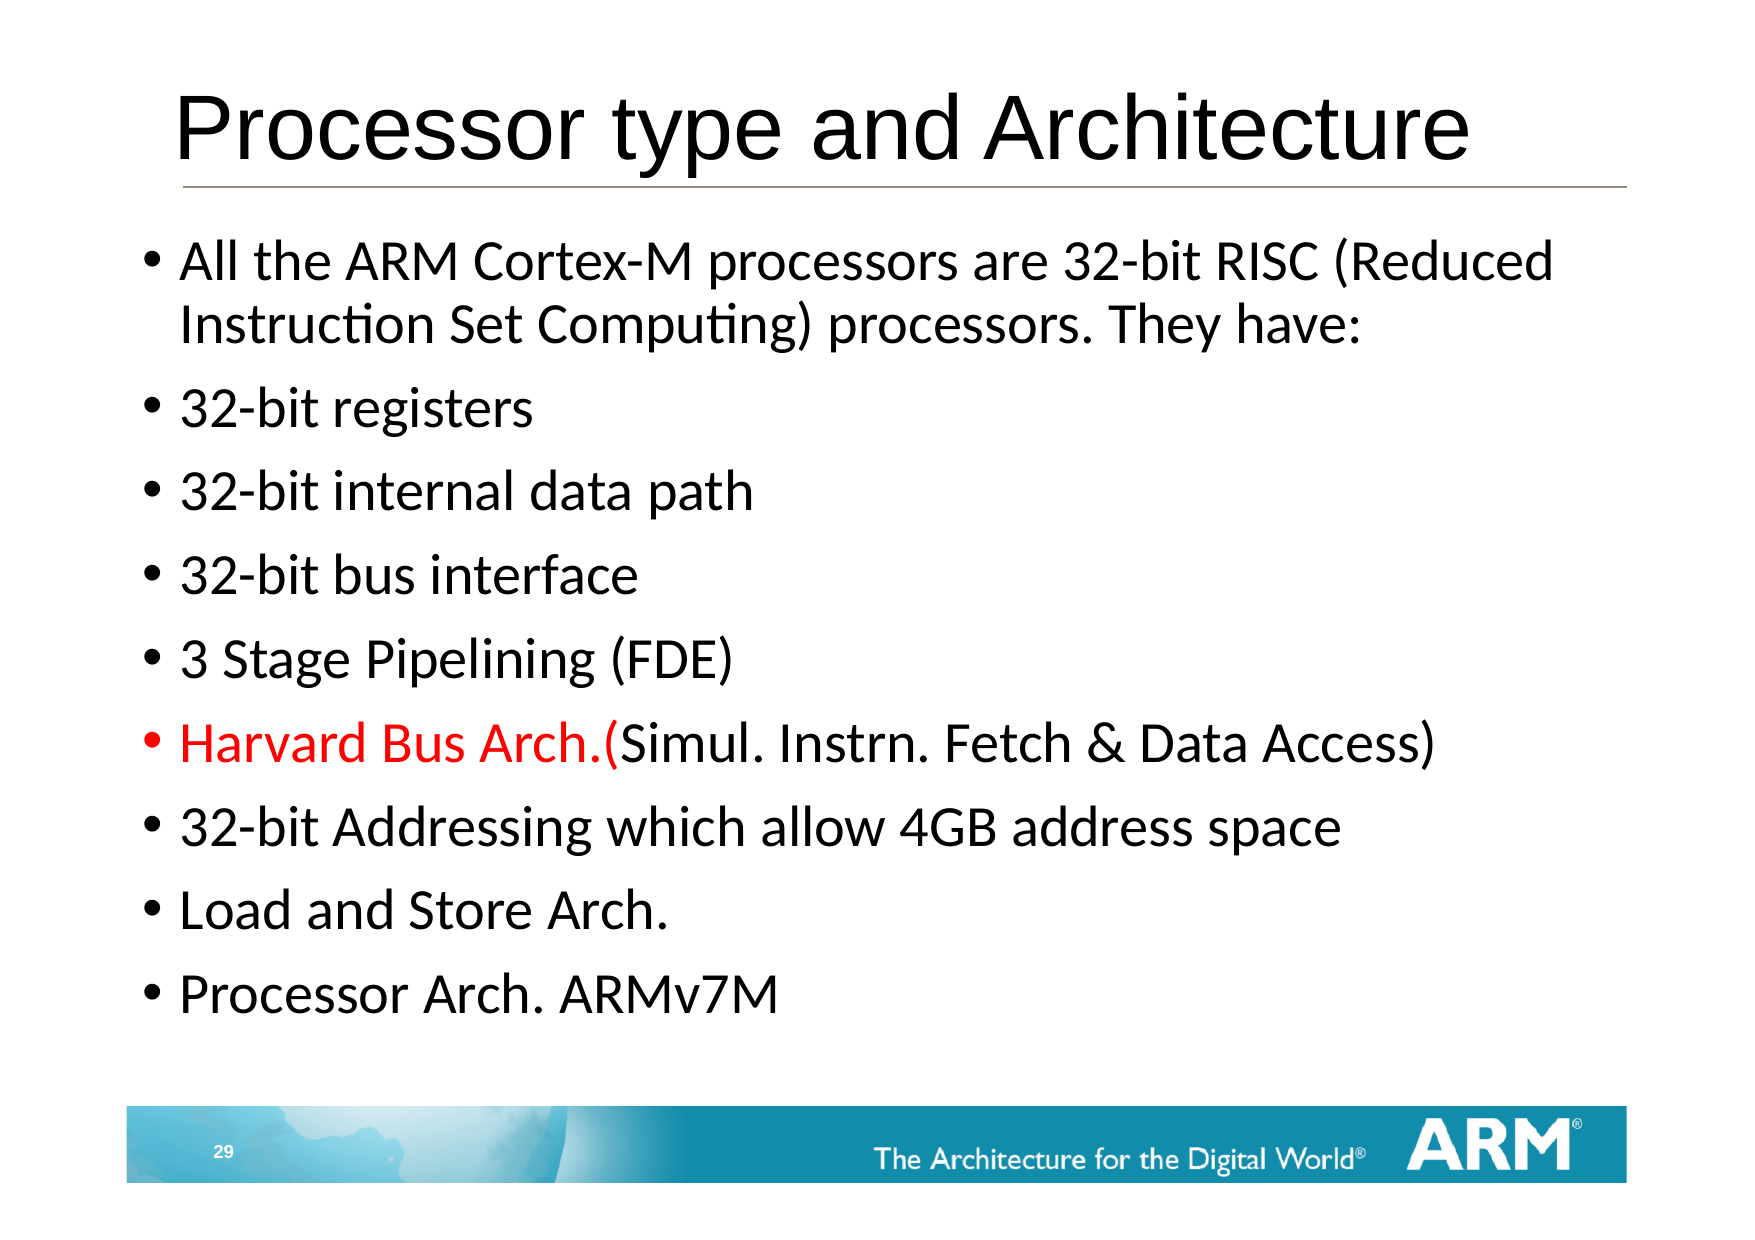

# Processor type and Architecture
All the ARM Cortex-M processors are 32-bit RISC (Reduced Instruction Set Computing) processors. They have:
32-bit registers
32-bit internal data path
32-bit bus interface
3 Stage Pipelining (FDE)
Harvard Bus Arch.(Simul. Instrn. Fetch & Data Access)
32-bit Addressing which allow 4GB address space
Load and Store Arch.
Processor Arch. ARMv7M

29